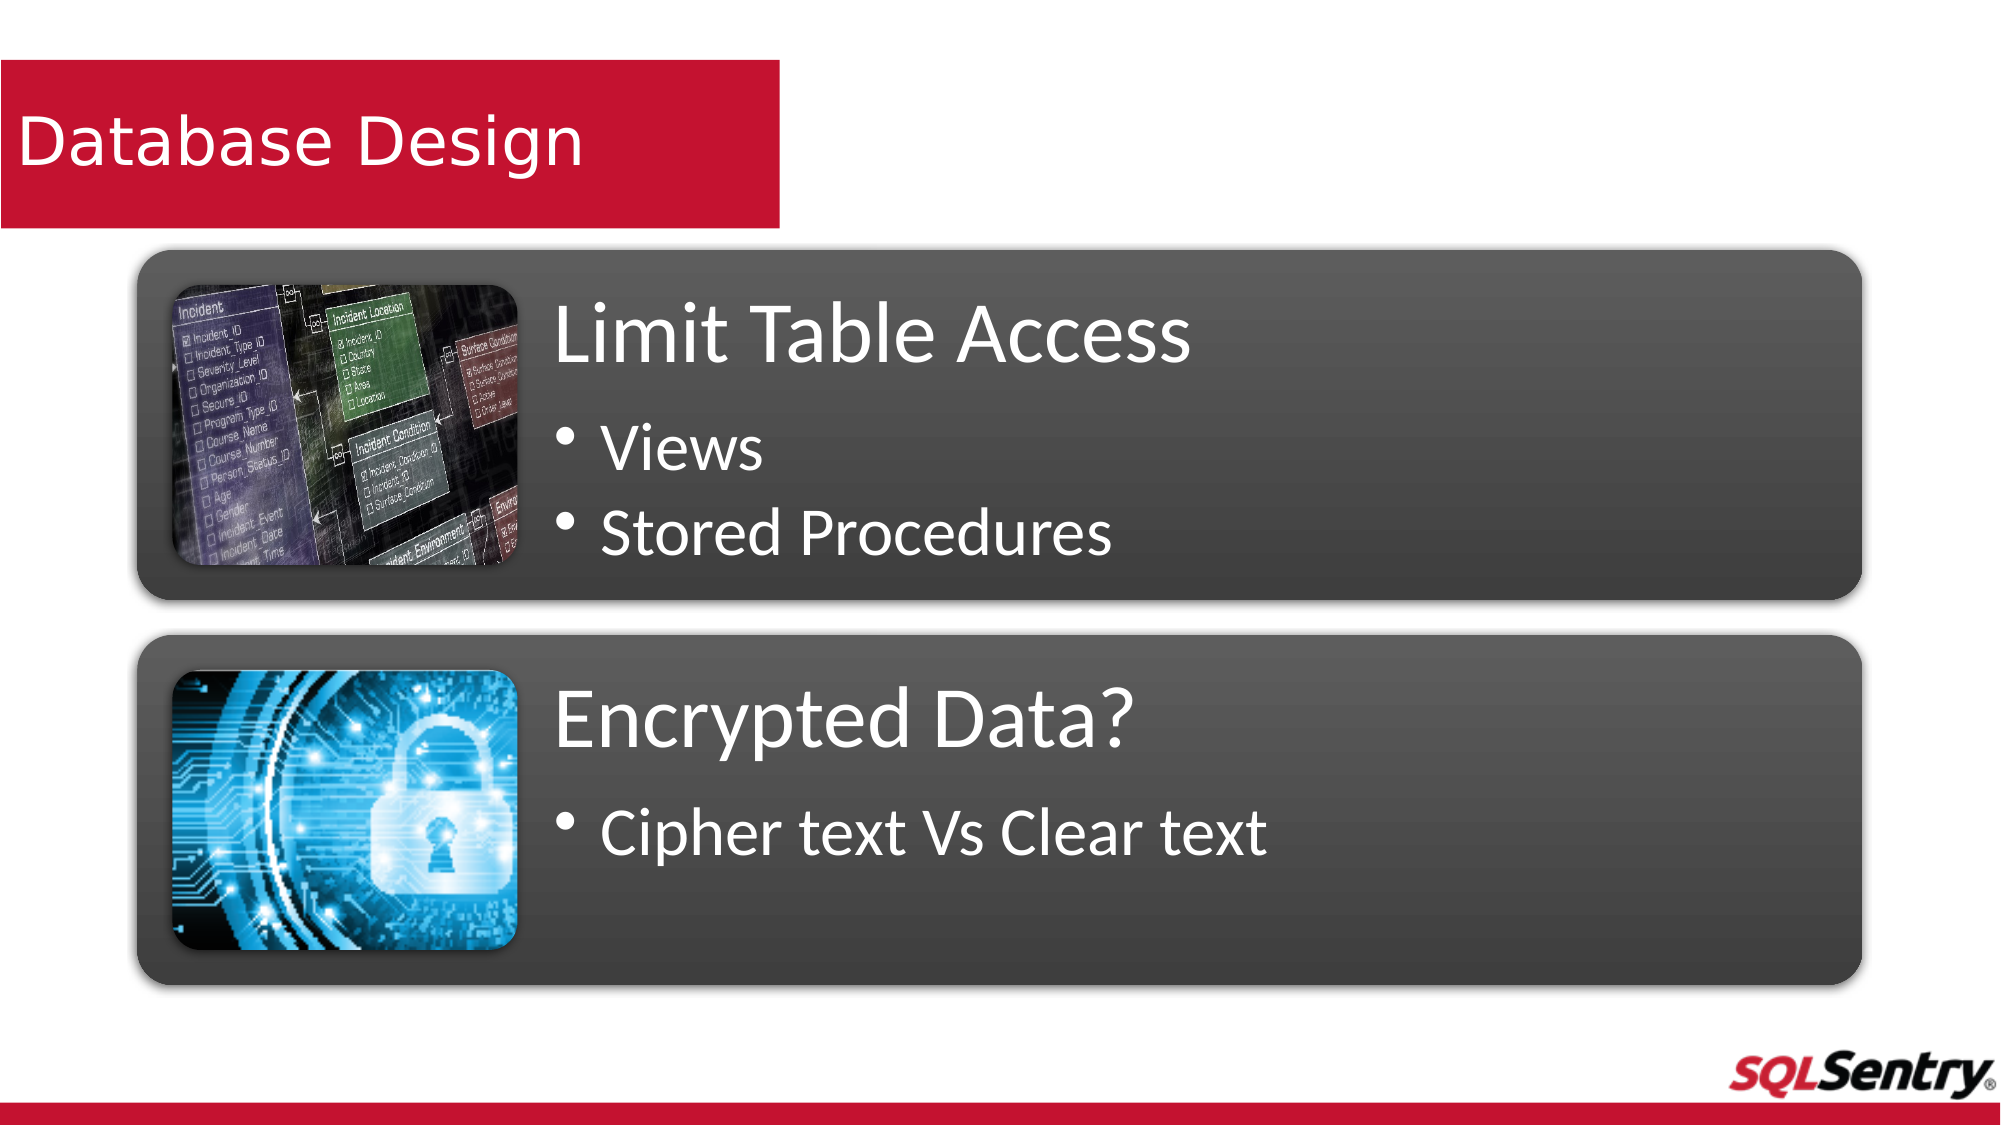

# Database Design
Limit Table Access
Views
Stored Procedures
Encrypted Data?
Cipher text Vs Clear text